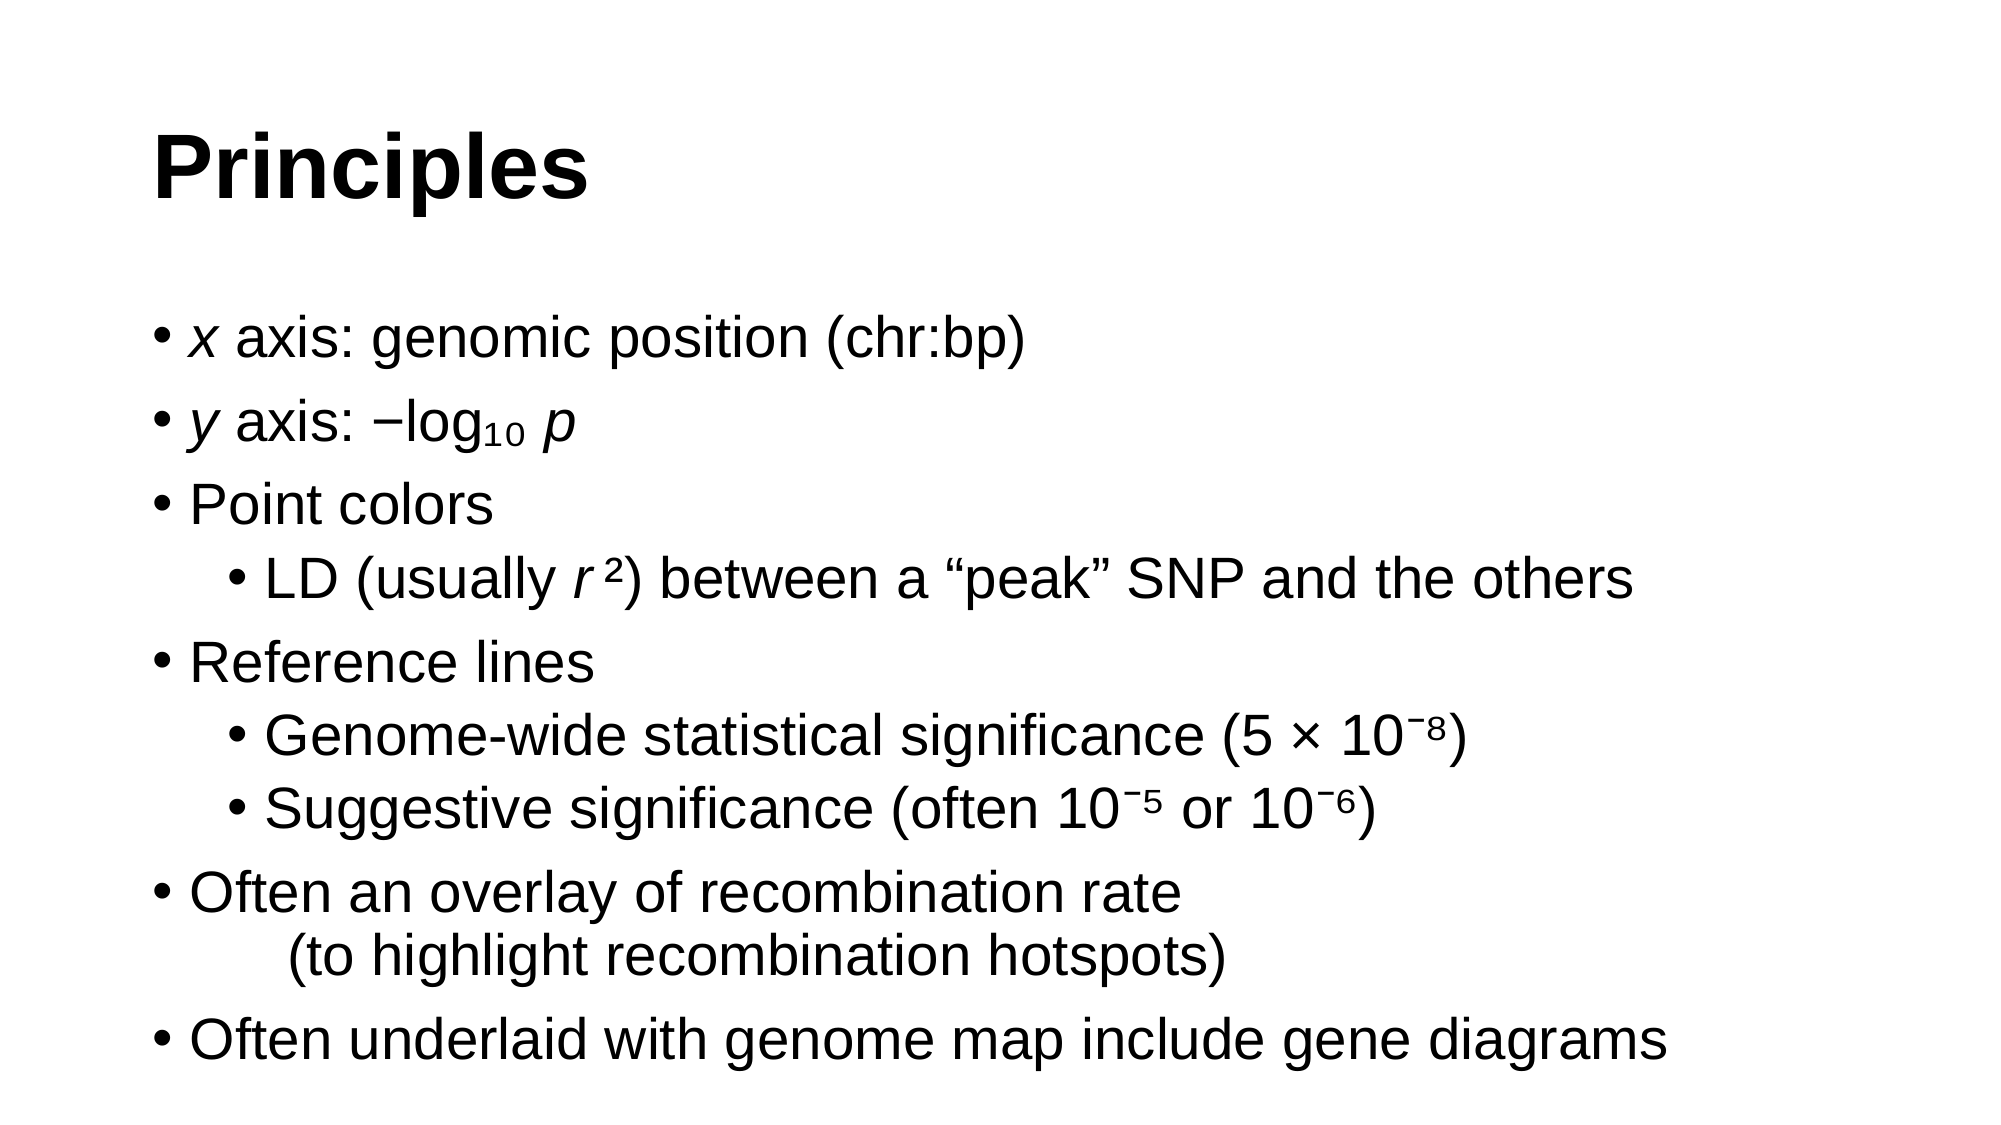

# Principles
x axis: genomic position (chr:bp)
y axis: −log₁₀ p
Point colors
LD (usually r ²) between a “peak” SNP and the others
Reference lines
Genome-wide statistical significance (5 × 10⁻⁸)
Suggestive significance (often 10⁻⁵ or 10⁻⁶)
Often an overlay of recombination rate
      (to highlight recombination hotspots)
Often underlaid with genome map include gene diagrams